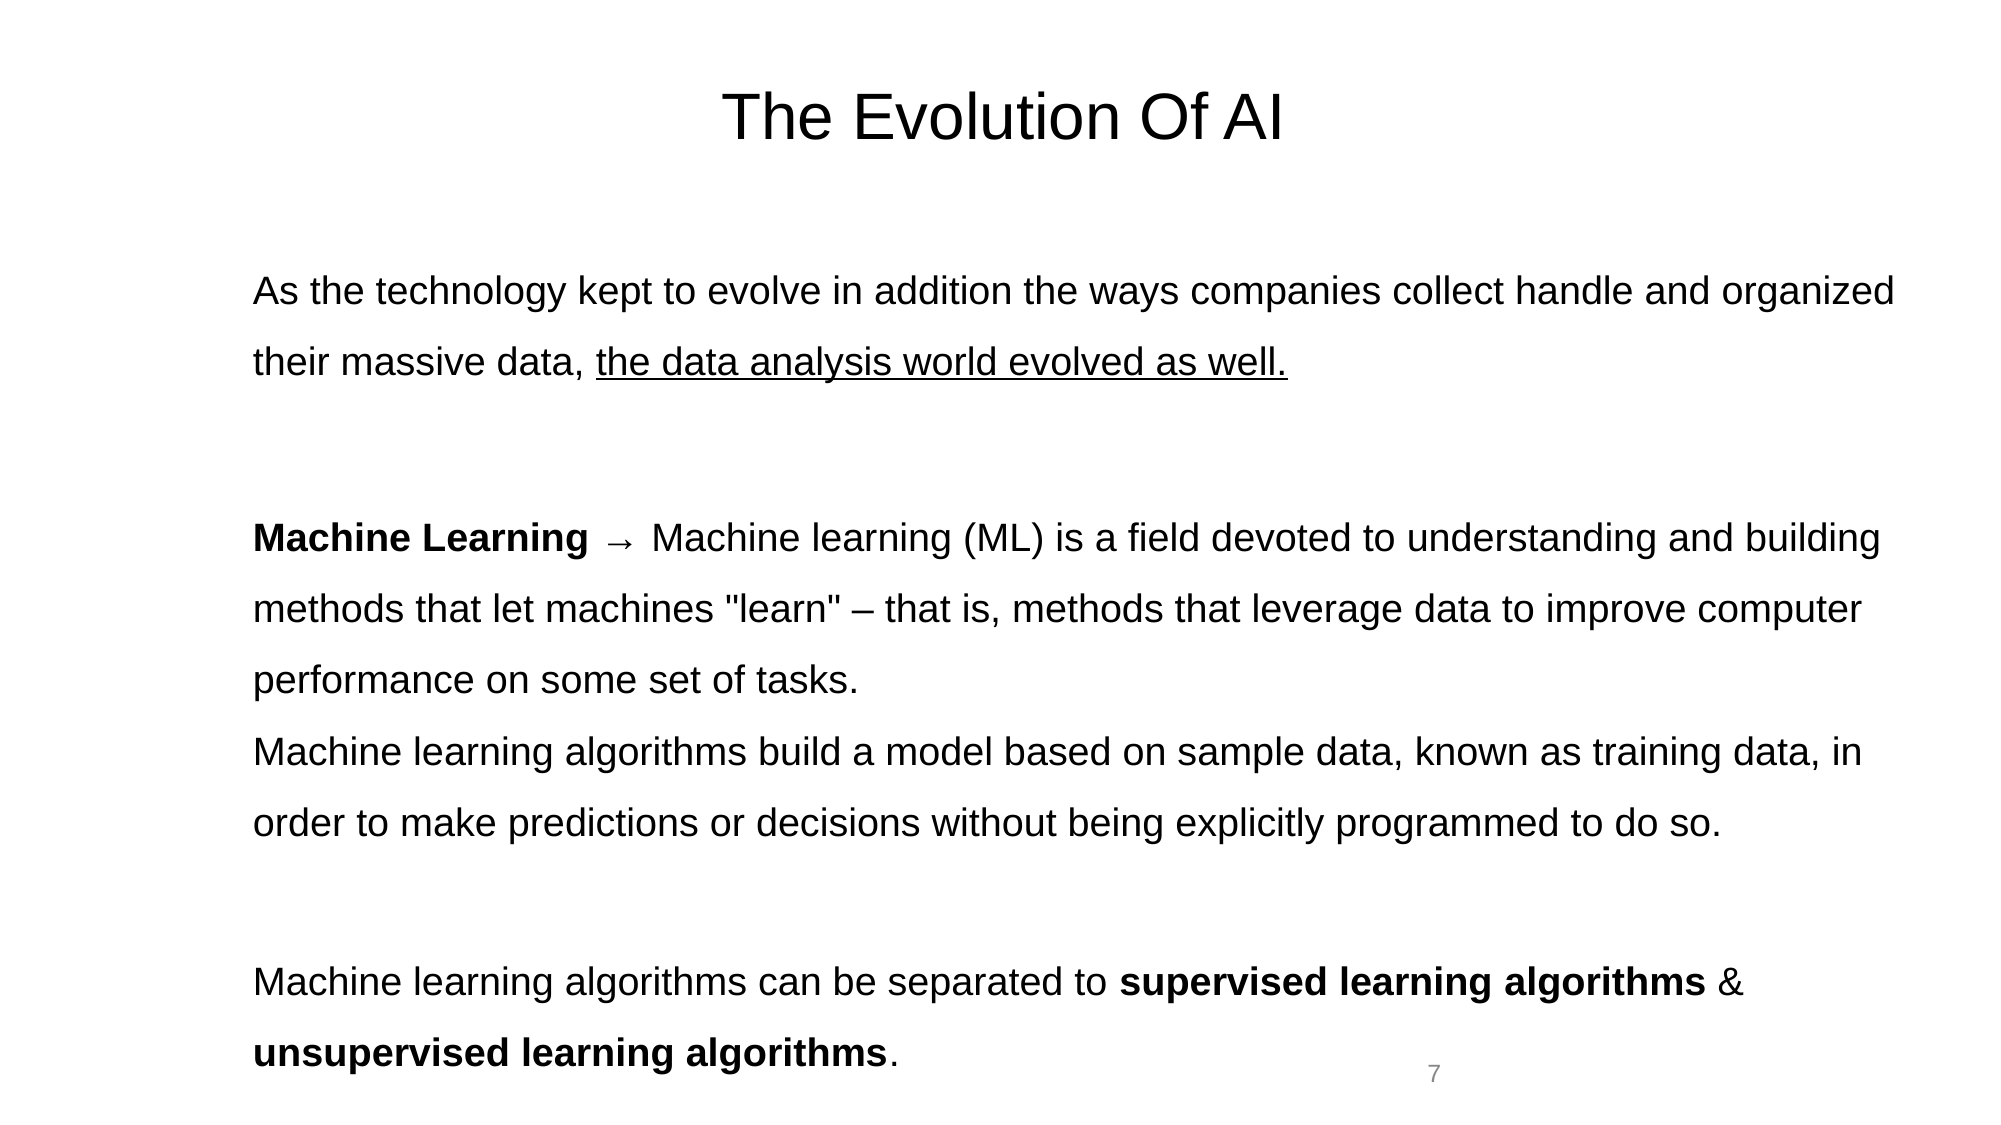

The Evolution Of AI

As the technology kept to evolve in addition the ways companies collect handle and organized their massive data, the data analysis world evolved as well.

Machine Learning → Machine learning (ML) is a field devoted to understanding and building methods that let machines "learn" – that is, methods that leverage data to improve computer performance on some set of tasks.
Machine learning algorithms build a model based on sample data, known as training data, in order to make predictions or decisions without being explicitly programmed to do so.
Machine learning algorithms can be separated to supervised learning algorithms & unsupervised learning algorithms.

7